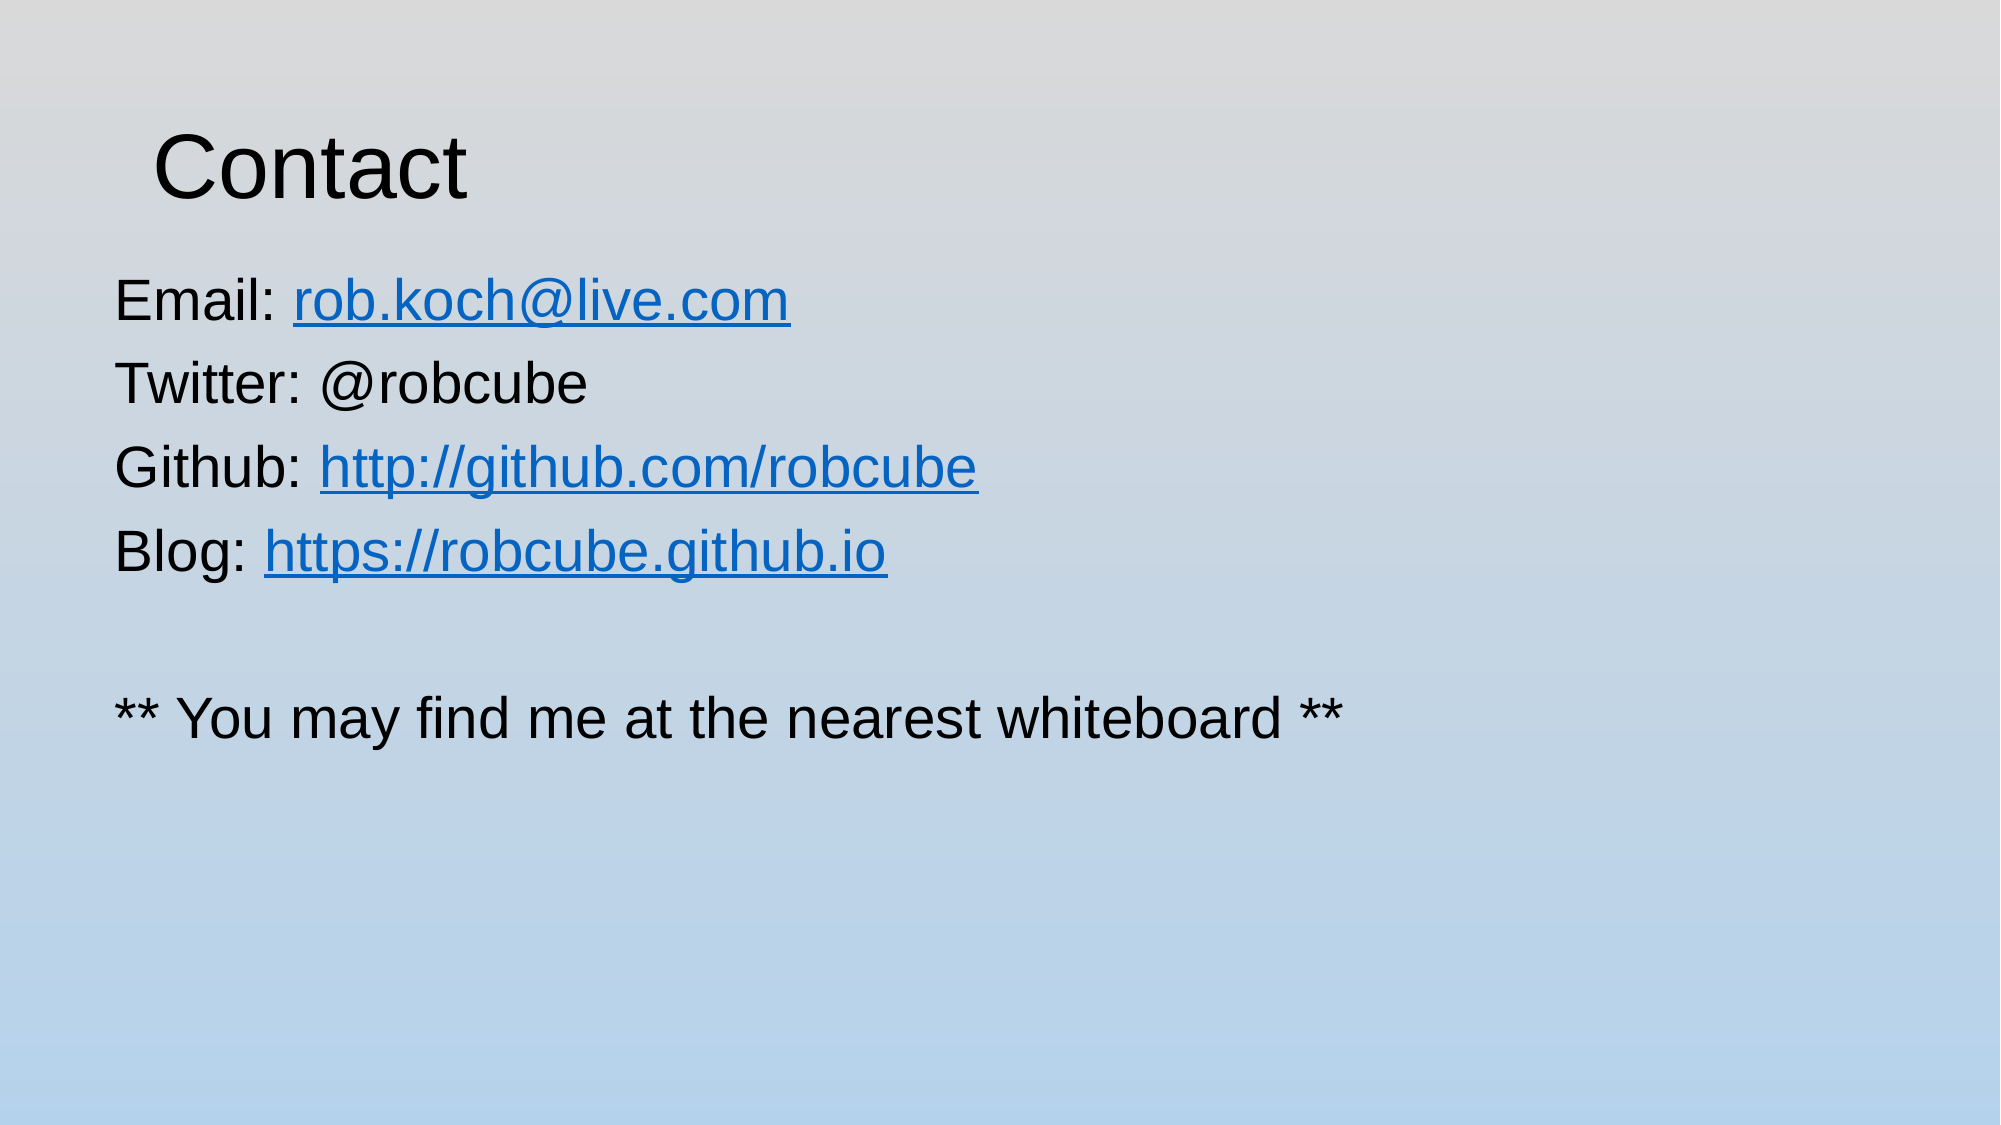

# Contact
Email: rob.koch@live.com
Twitter: @robcube
Github: http://github.com/robcube
Blog: https://robcube.github.io

** You may find me at the nearest whiteboard **